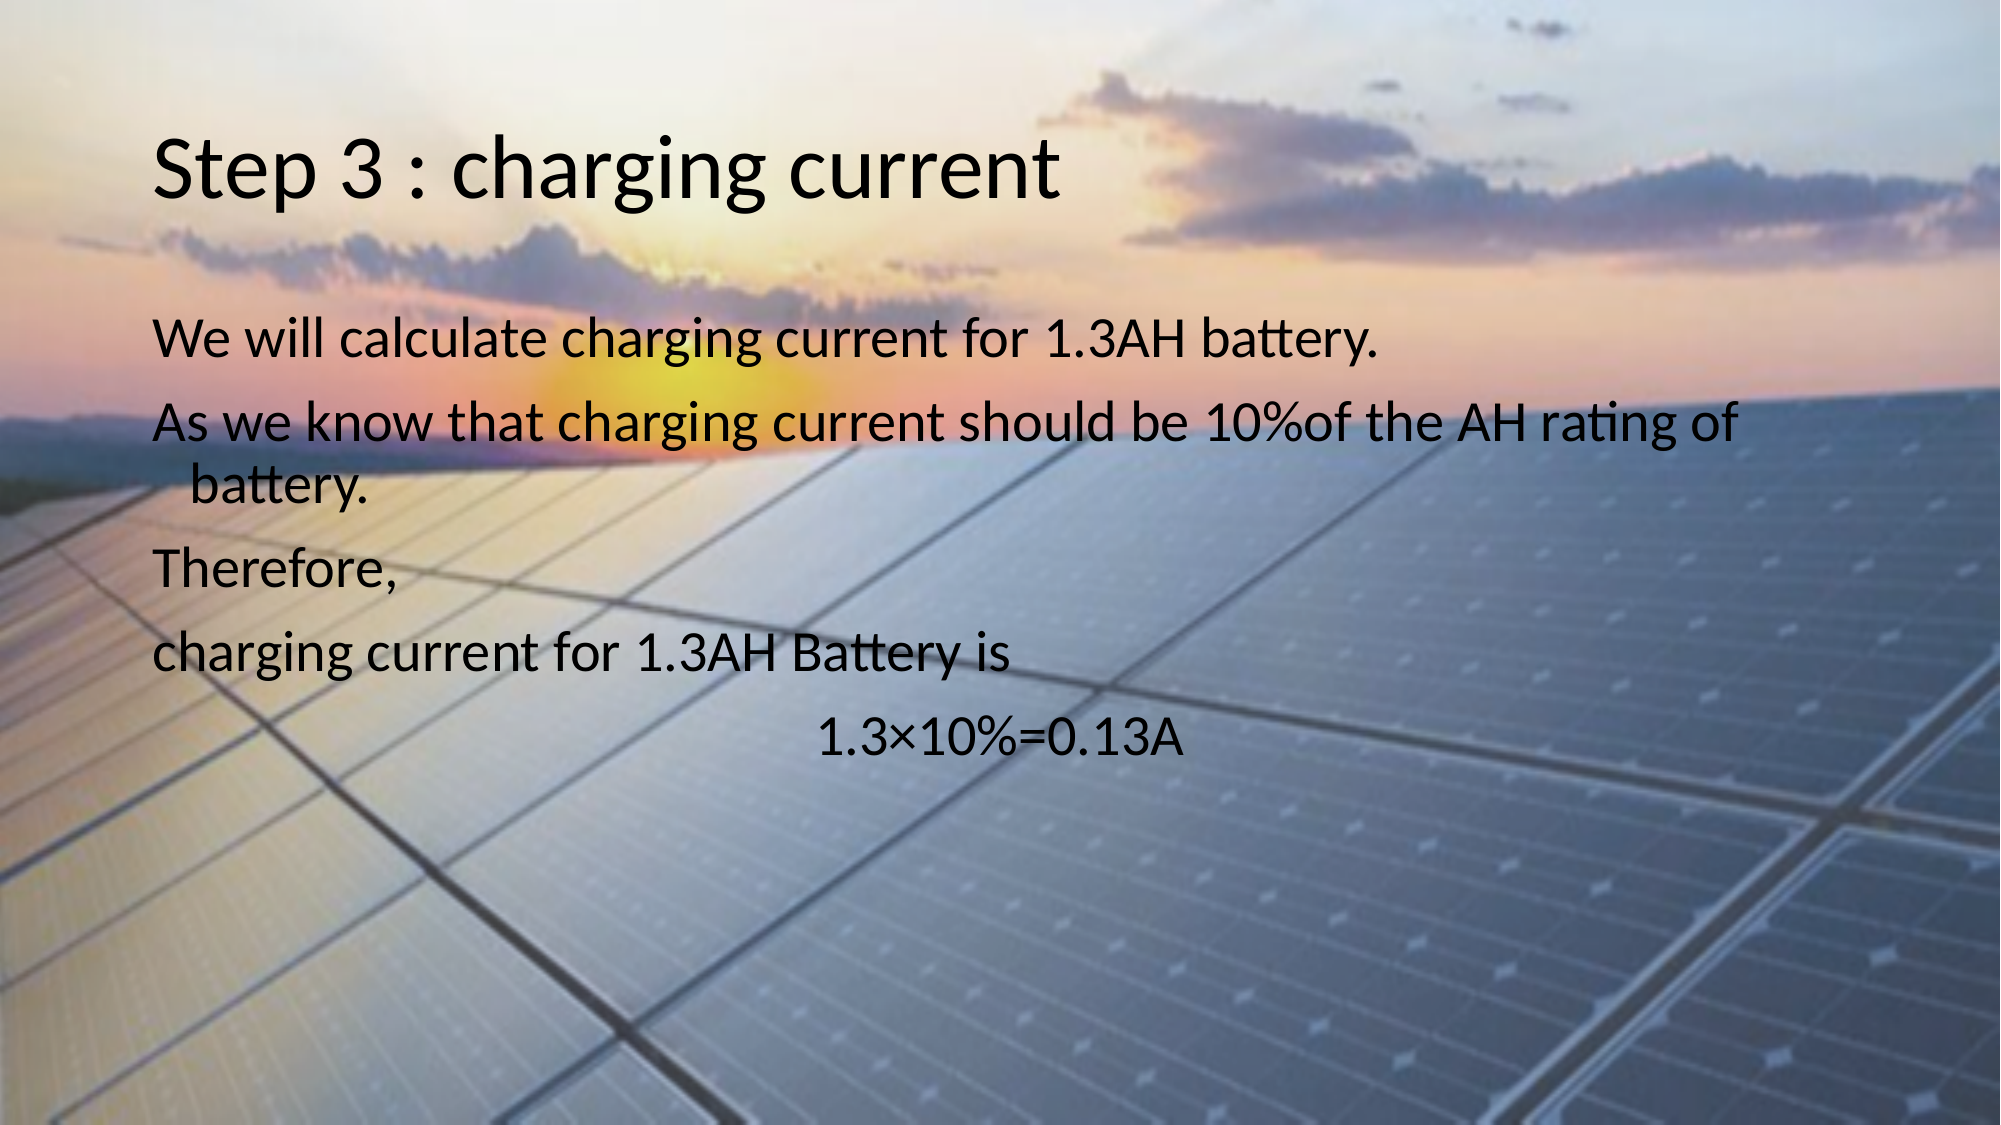

# Step 3 : charging current
We will calculate charging current for 1.3AH battery.
As we know that charging current should be 10%of the AH rating of battery.
Therefore,
charging current for 1.3AH Battery is
1.3×10%=0.13A